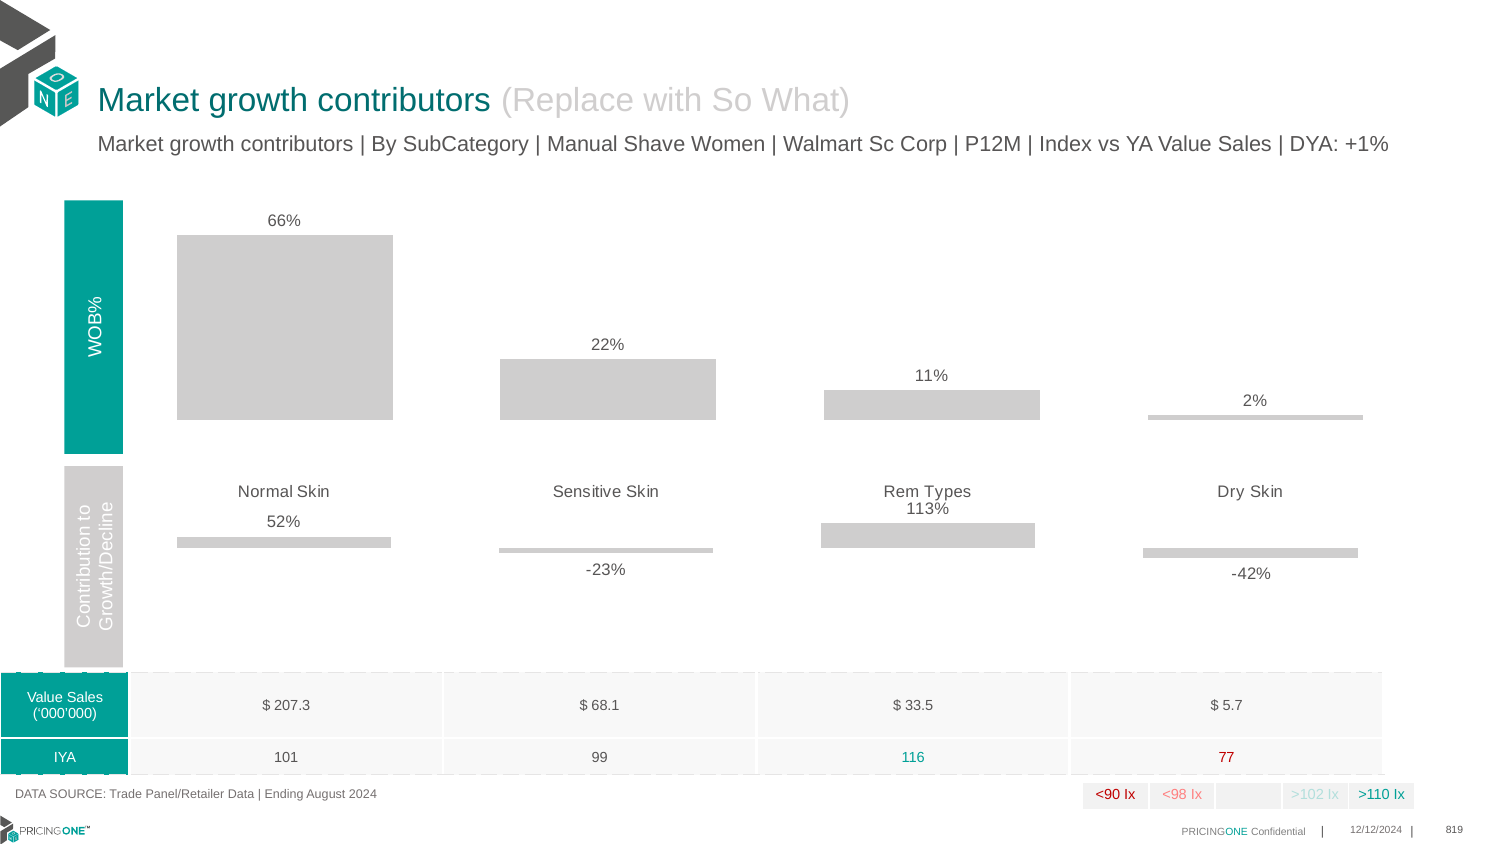

# Market growth contributors (Replace with So What)
Market growth contributors | By SubCategory | Manual Shave Women | Walmart Sc Corp | P12M | Index vs YA Value Sales | DYA: +1%

### Chart

| Category | WoB % |
|---|---|
| Normal Skin | 0.6588159145045551 |
| Sensitive Skin | 0.21633470226936594 |
| Rem Types | 0.10660090966730396 |
| Dry Skin | 0.01824847355877496 |
WOB%

### Chart

| Category | Growth Contribution |
|---|---|
| Normal Skin | 0.5165764972934537 |
| Sensitive Skin | -0.22859132615885308 |
| Rem Types | 1.1340575534227897 |
| Dry Skin | -0.4220427245573903 |
Contribution to Growth/Decline
| Value Sales (‘000’000) | $ 207.3 | $ 68.1 | $ 33.5 | $ 5.7 |
| --- | --- | --- | --- | --- |
| IYA | 101 | 99 | 116 | 77 |
DATA SOURCE: Trade Panel/Retailer Data | Ending August 2024
| <90 Ix | <98 Ix |  | >102 Ix | >110 Ix |
| --- | --- | --- | --- | --- |

12/12/2024
819